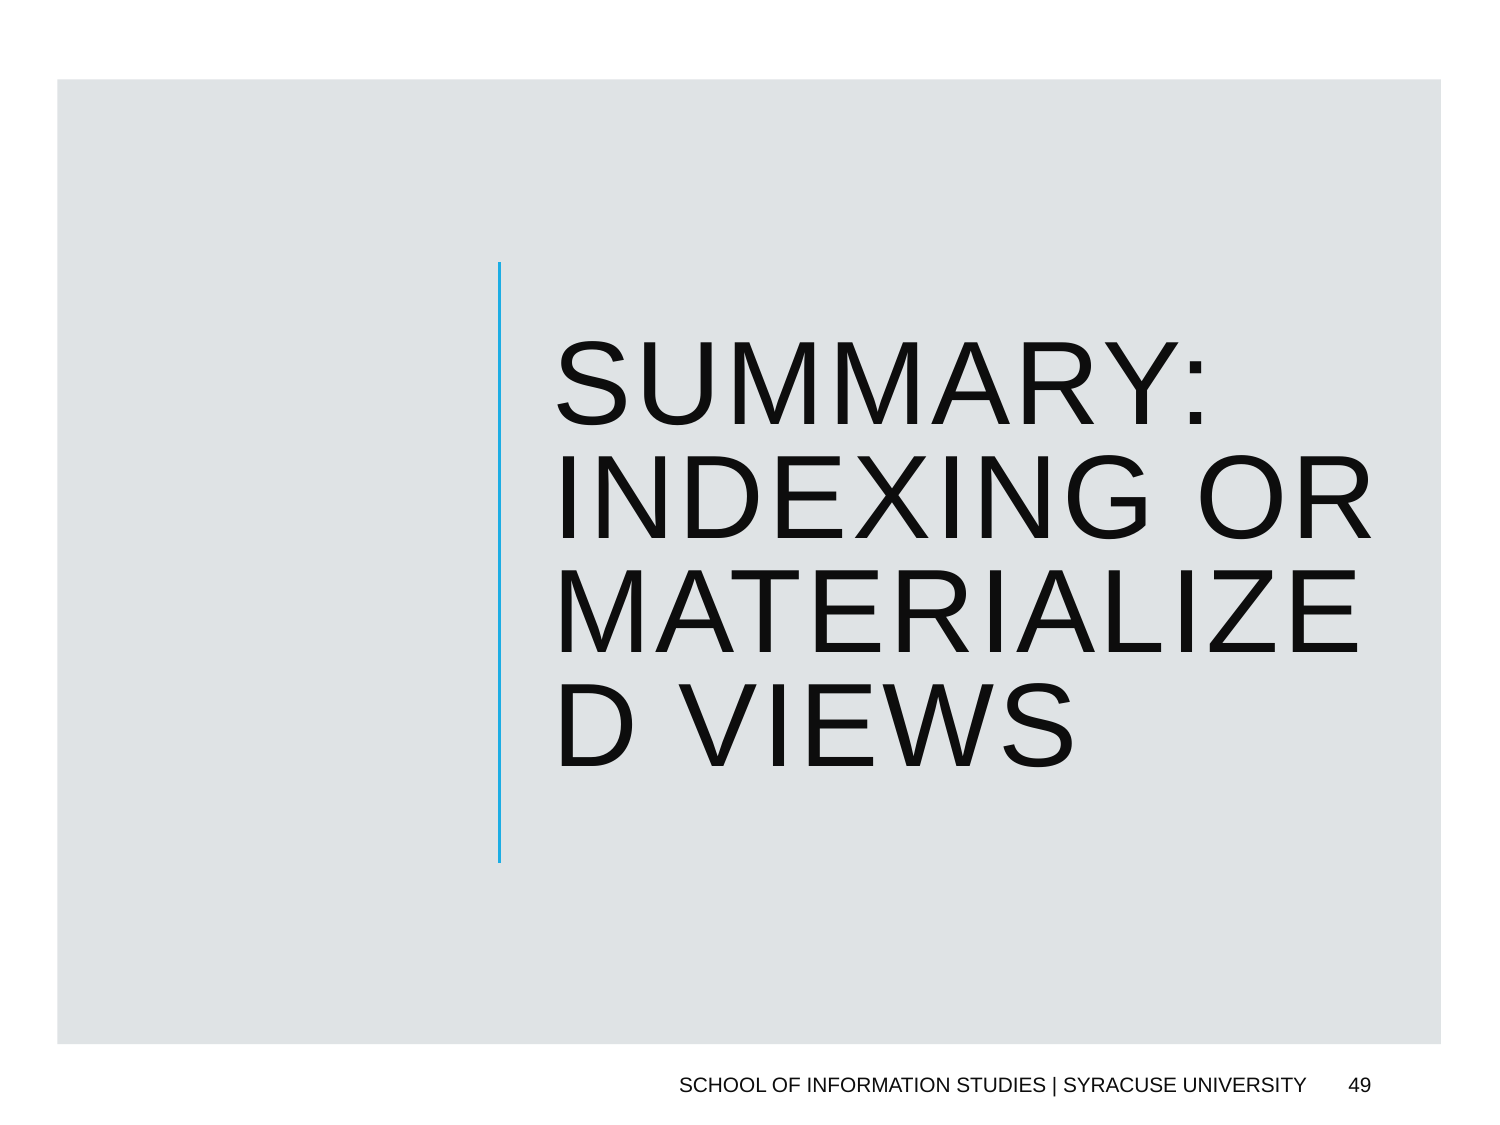

# Summary: Indexing or Materialized Views
School of Information Studies | Syracuse University
49